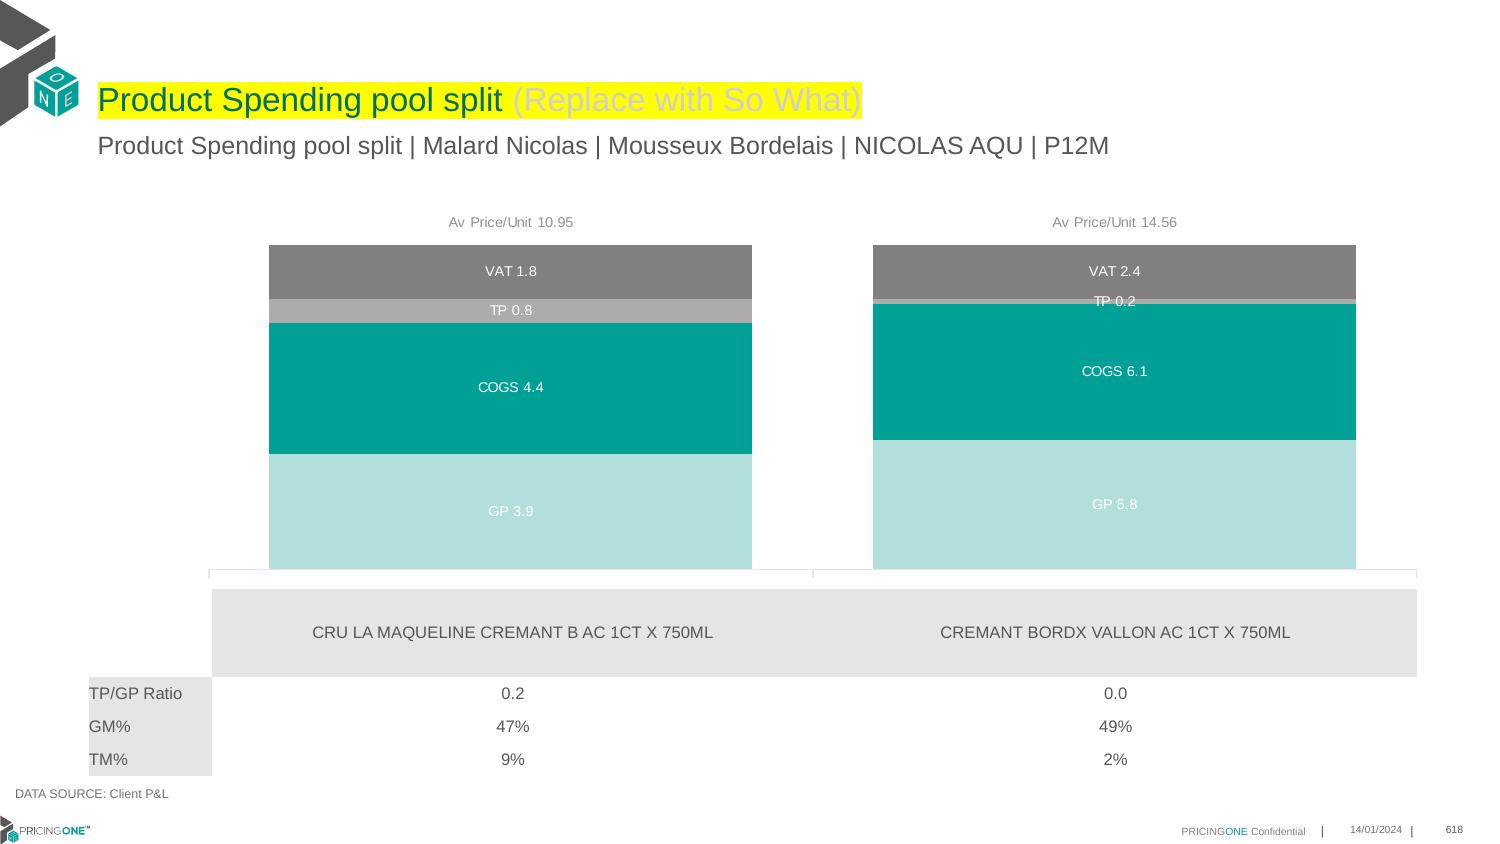

# Product Spending pool split (Replace with So What)
Product Spending pool split | Malard Nicolas | Mousseux Bordelais | NICOLAS AQU | P12M

### Chart

| Category | GP | COGS | TP | VAT |
|---|---|---|---|---|
| Av Price/Unit 10.95 | 3.888417412935323 | 4.438127363184079 | 0.7945165837479262 | 1.8242122719734652 |
| Av Price/Unit 14.56 | 5.7966999999999995 | 6.12 | 0.21759256594724086 | 2.4268585131894493 |
|  | CRU LA MAQUELINE CREMANT B AC 1CT X 750ML | CREMANT BORDX VALLON AC 1CT X 750ML |
| --- | --- | --- |
| TP/GP Ratio | 0.2 | 0.0 |
| GM% | 47% | 49% |
| TM% | 9% | 2% |
DATA SOURCE: Client P&L

14/01/2024
618